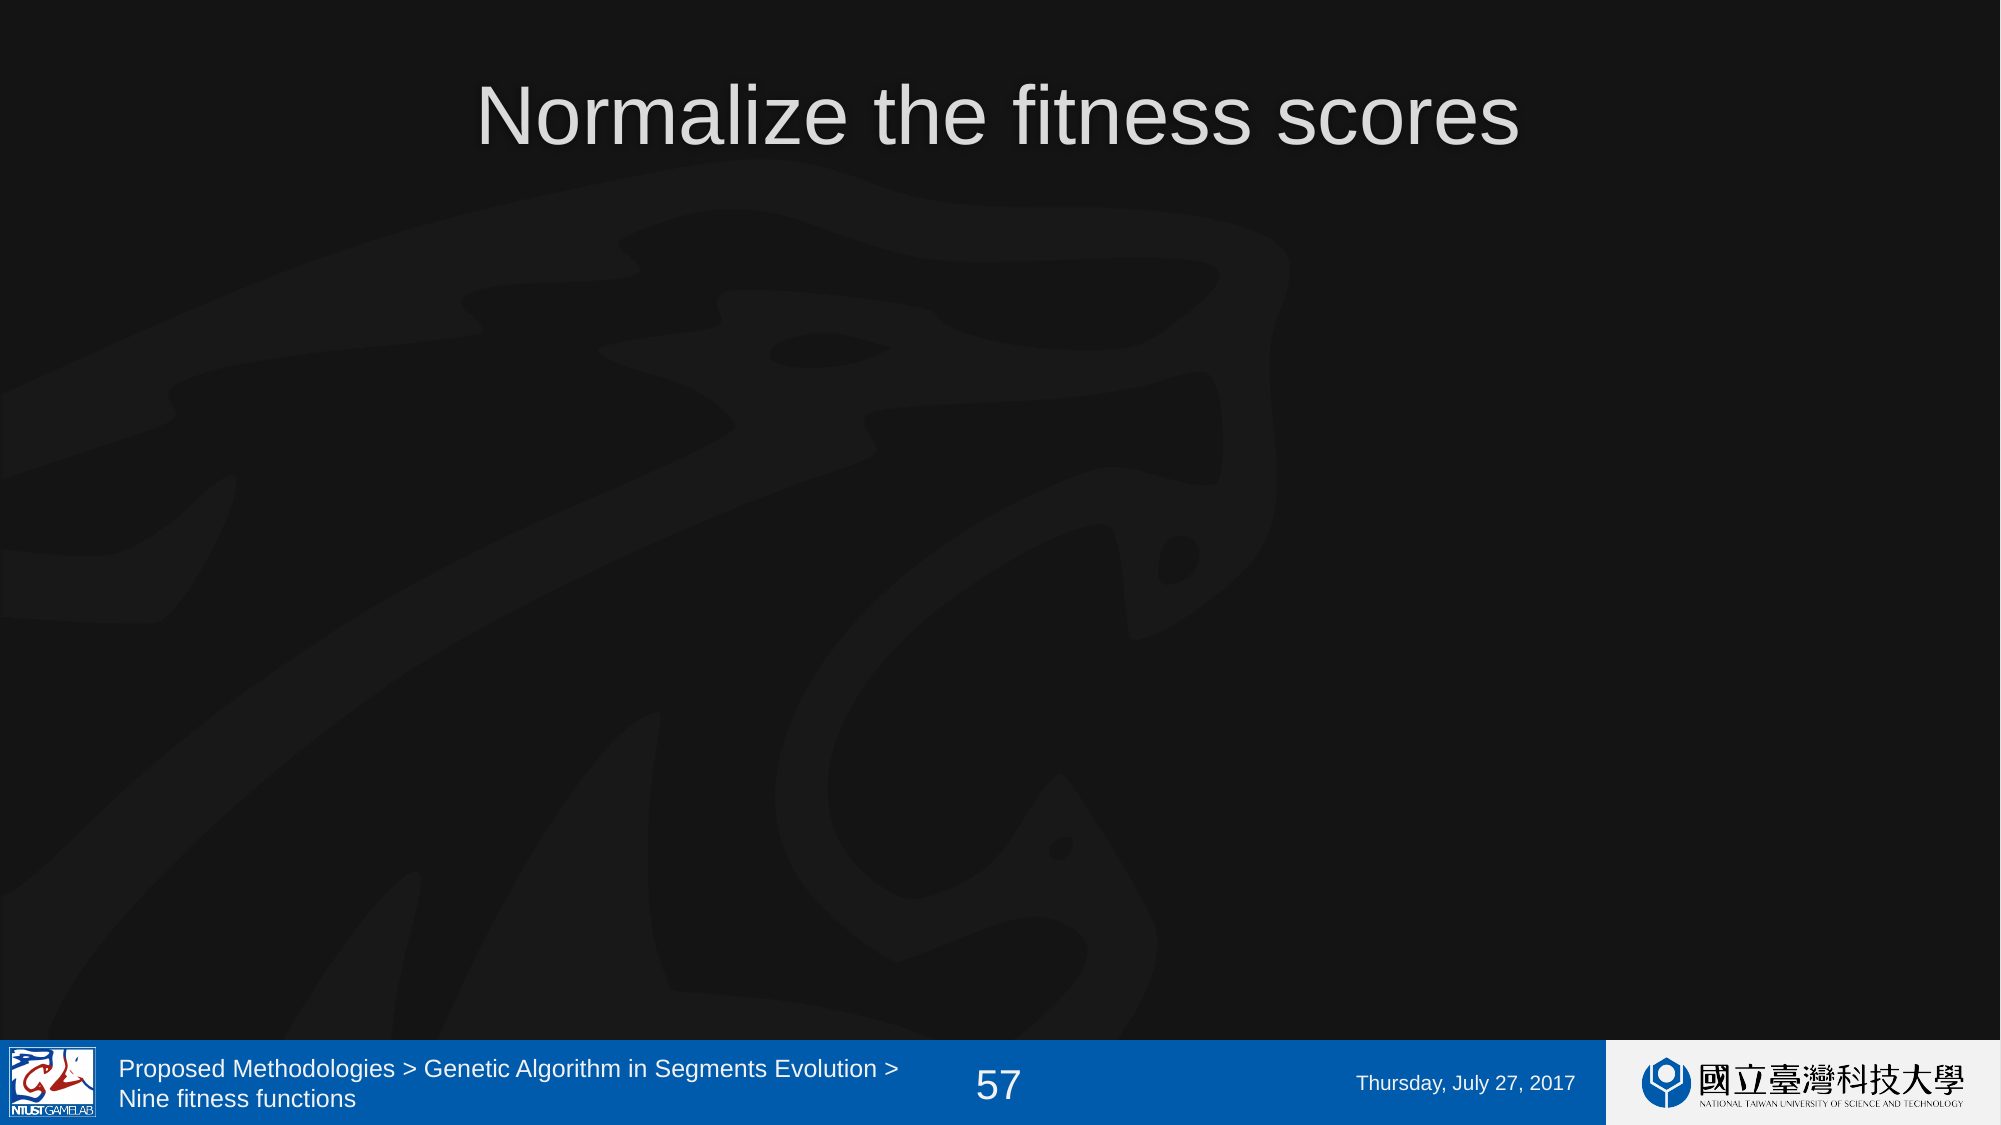

# Normalize the fitness scores

Proposed Methodologies > Genetic Algorithm in Segments Evolution >
Nine fitness functions
Thursday, July 27, 2017
57